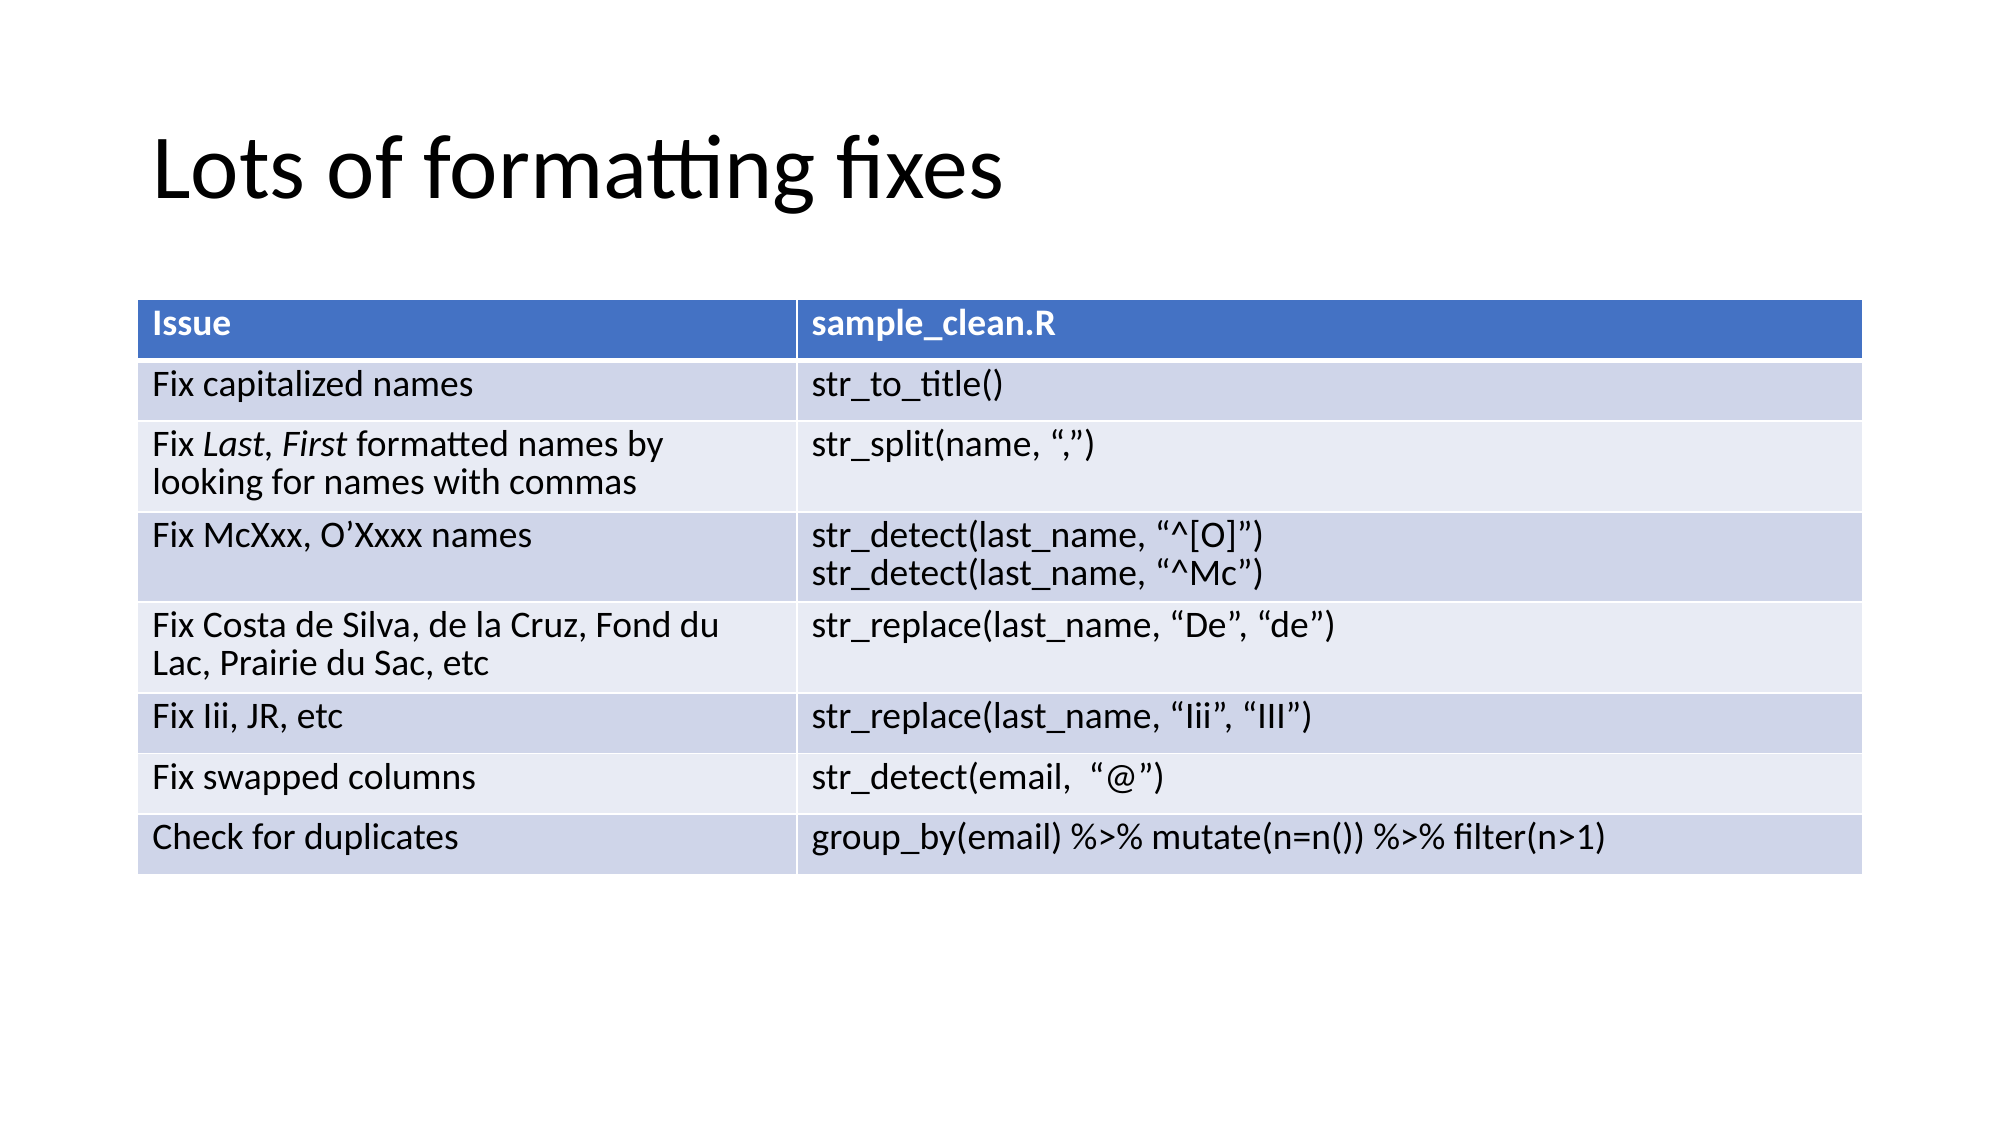

# Lots of formatting fixes
| Issue | sample\_clean.R |
| --- | --- |
| Fix capitalized names | str\_to\_title() |
| Fix Last, First formatted names by looking for names with commas | str\_split(name, “,”) |
| Fix McXxx, O’Xxxx names | str\_detect(last\_name, “^[O]”) str\_detect(last\_name, “^Mc”) |
| Fix Costa de Silva, de la Cruz, Fond du Lac, Prairie du Sac, etc | str\_replace(last\_name, “De”, “de”) |
| Fix Iii, JR, etc | str\_replace(last\_name, “Iii”, “III”) |
| Fix swapped columns | str\_detect(email, “@”) |
| Check for duplicates | group\_by(email) %>% mutate(n=n()) %>% filter(n>1) |